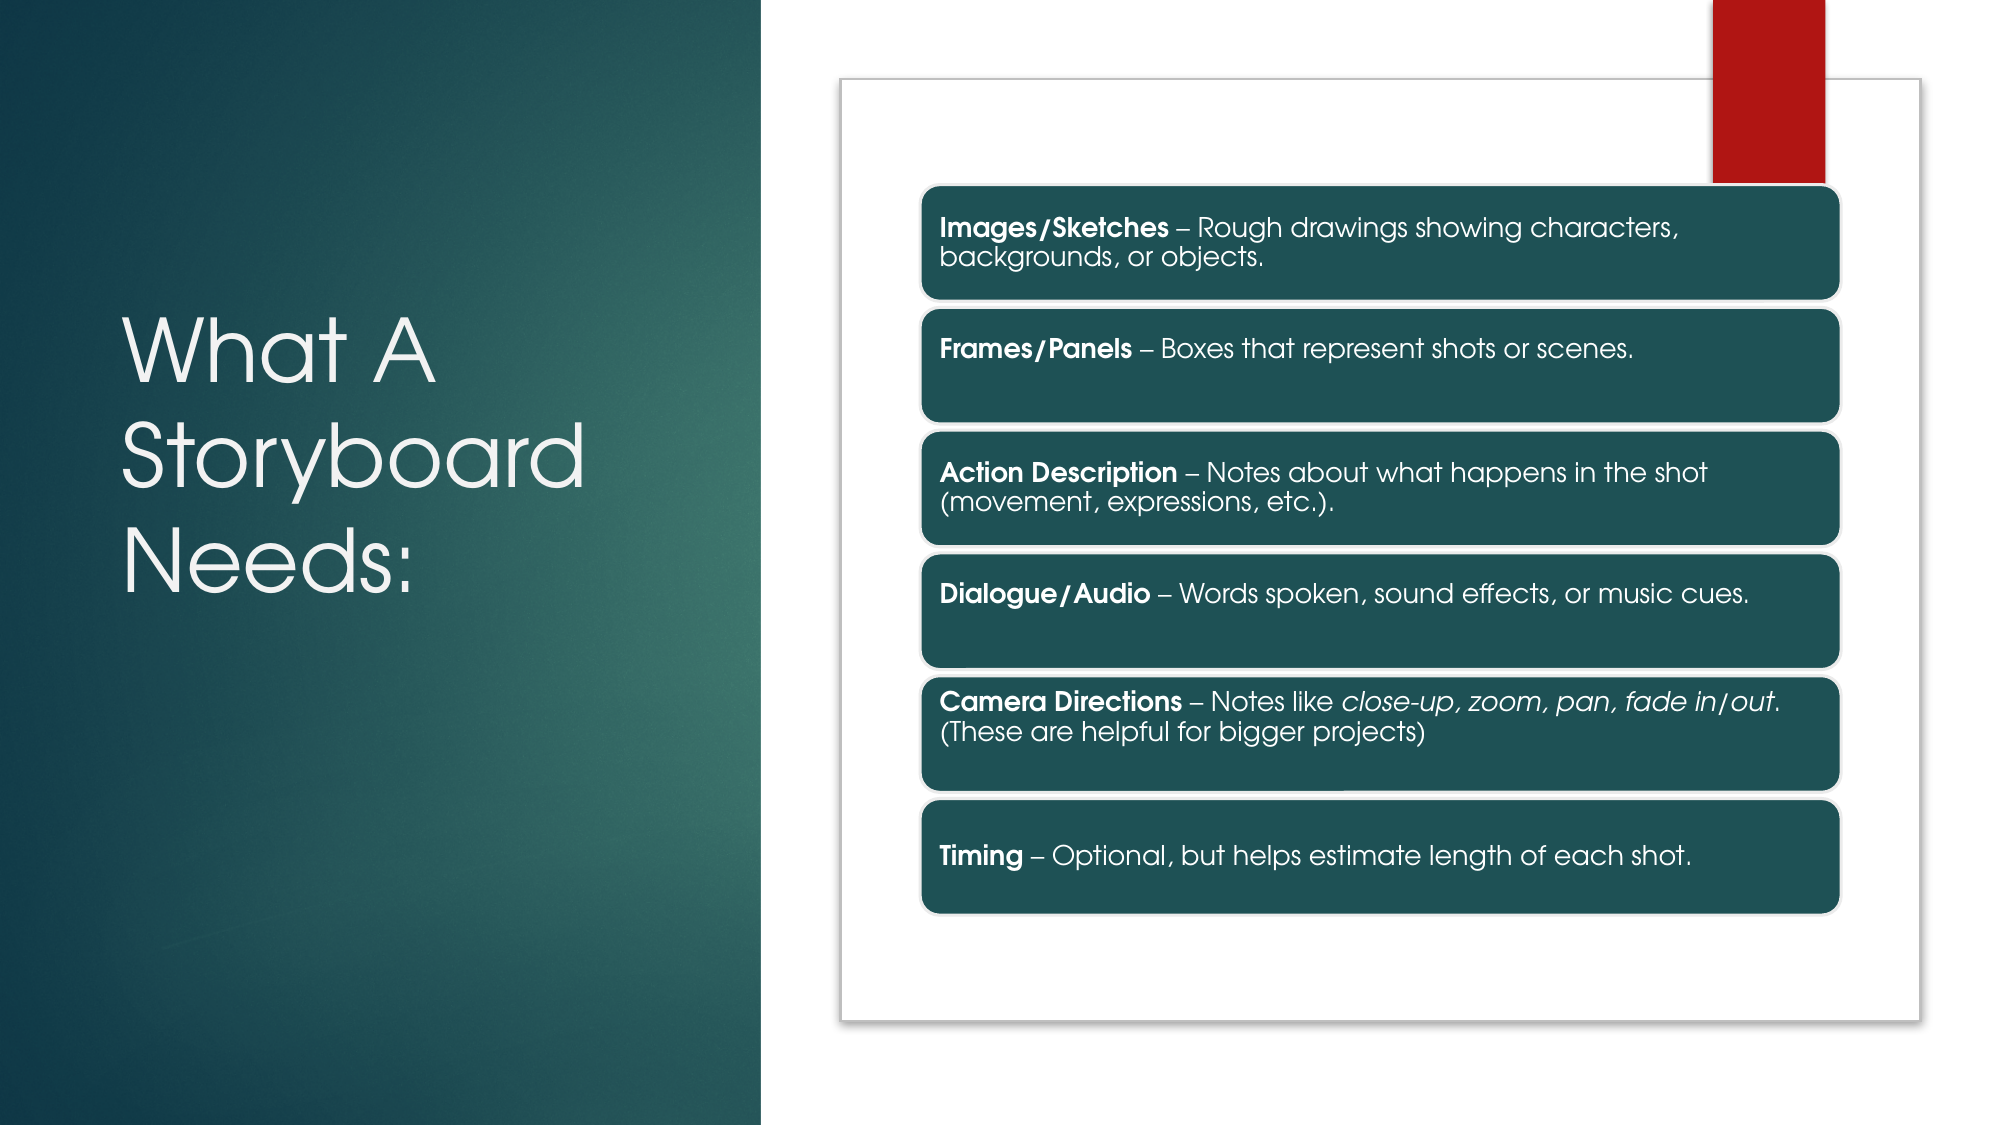

Images/Sketches – Rough drawings showing characters, backgrounds, or objects.
Frames/Panels – Boxes that represent shots or scenes.
Action Description – Notes about what happens in the shot (movement, expressions, etc.).
Dialogue/Audio – Words spoken, sound effects, or music cues.
Camera Directions – Notes like close-up, zoom, pan, fade in/out. (These are helpful for bigger projects)
Timing – Optional, but helps estimate length of each shot.
# What A Storyboard Needs: